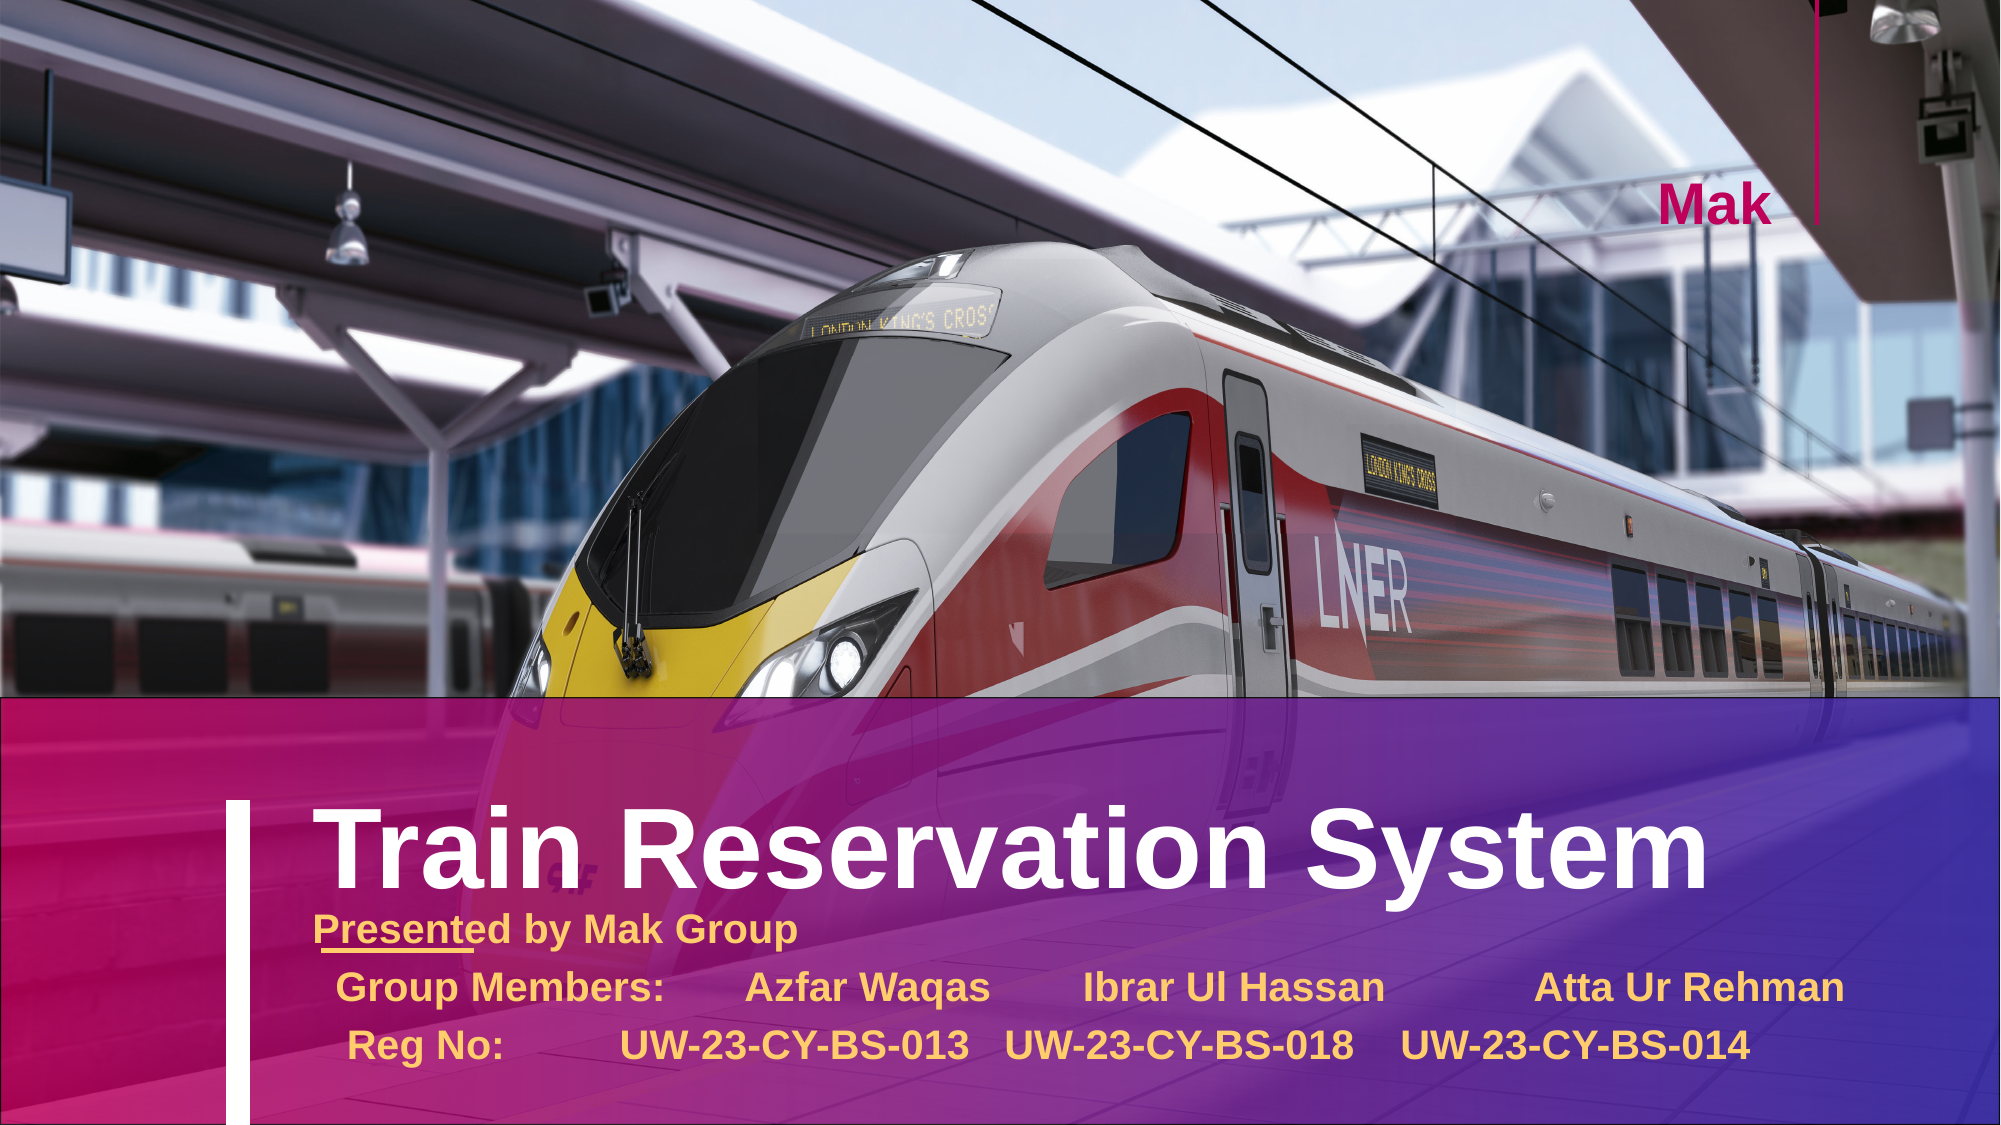

Mak
# Train Reservation System
Presented by Mak Group
  Group Members:       Azfar Waqas        Ibrar Ul Hassan             Atta Ur Rehman
   Reg No:          UW-23-CY-BS-013   UW-23-CY-BS-018    UW-23-CY-BS-014